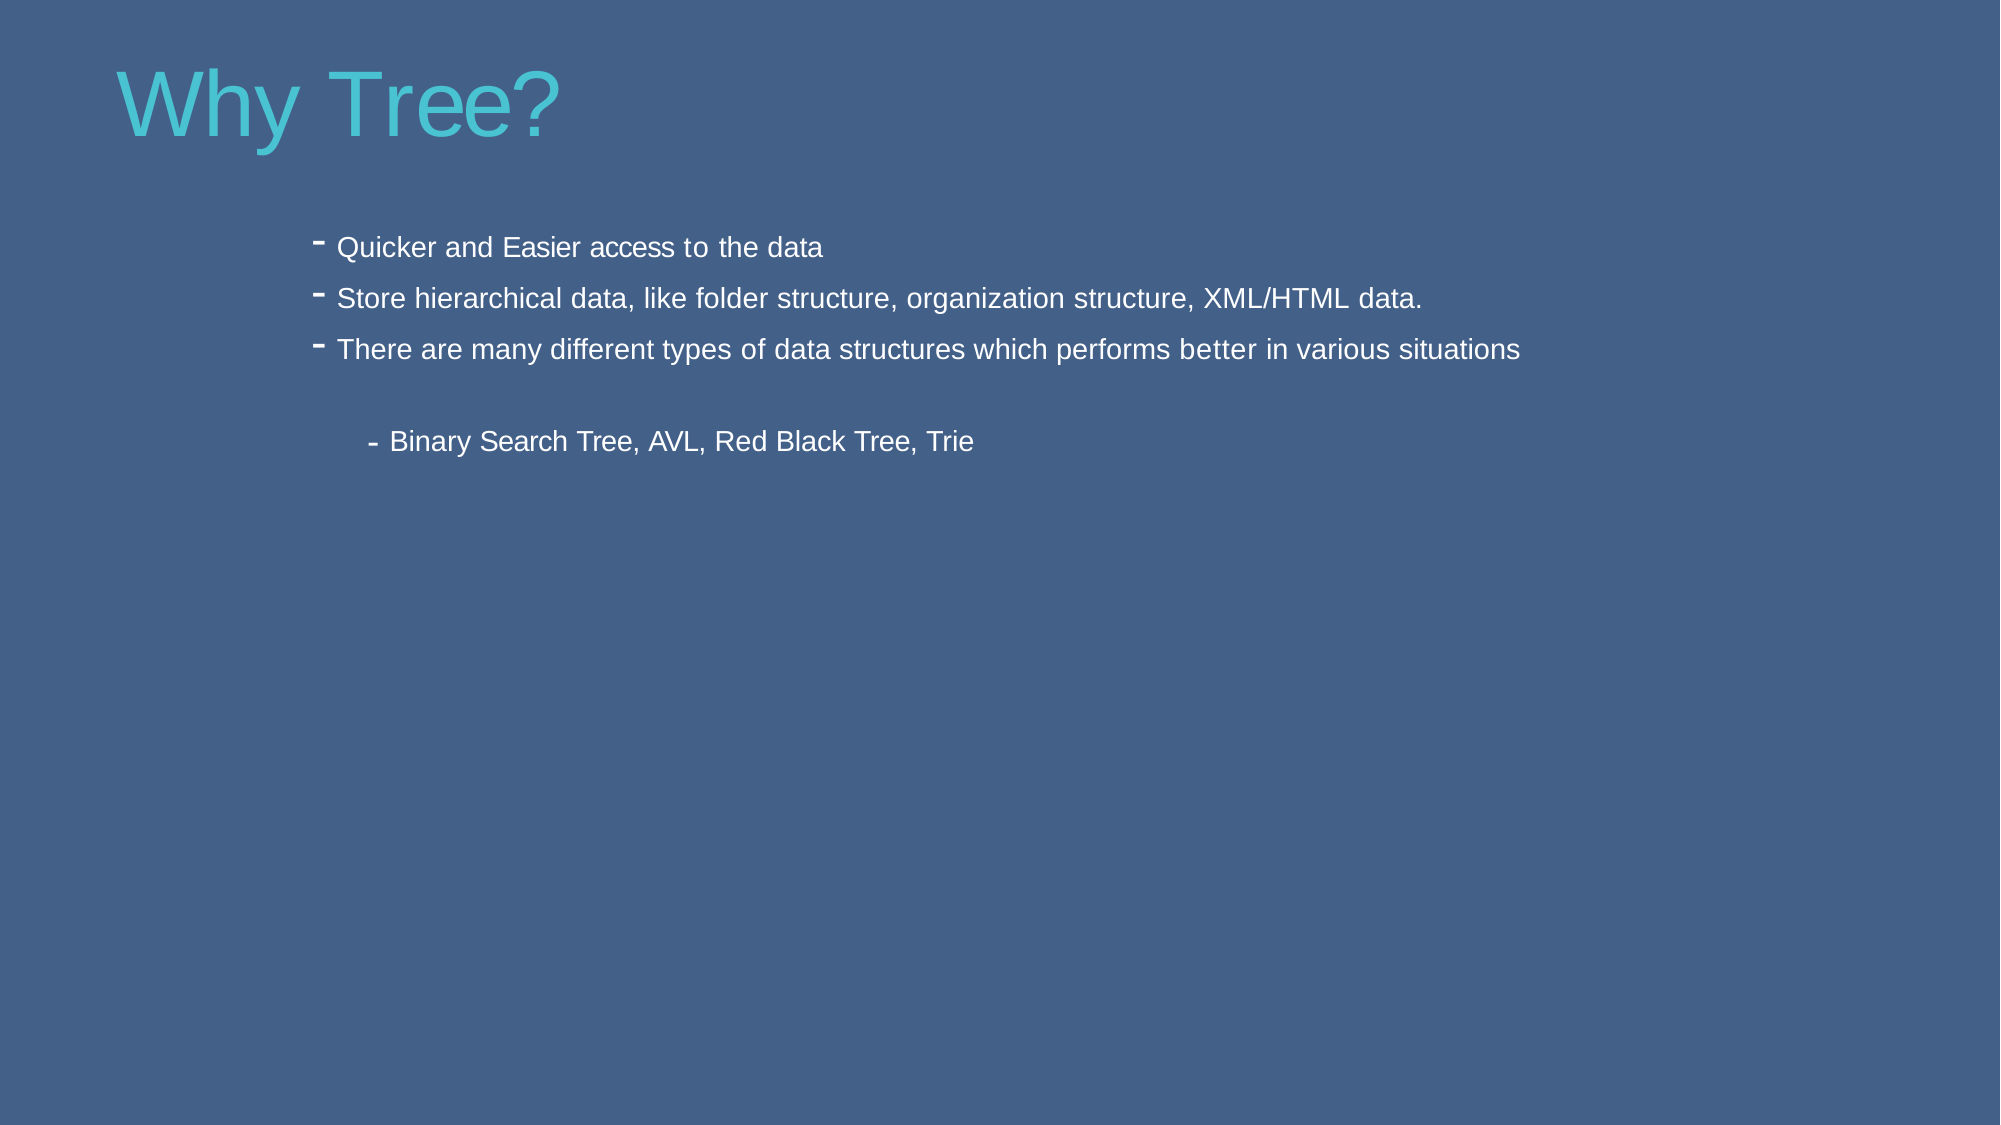

# Why Tree?
Quicker and Easier access to the data
Store hierarchical data, like folder structure, organization structure, XML/HTML data.
There are many different types of data structures which performs better in various situations
- Binary Search Tree, AVL, Red Black Tree, Trie